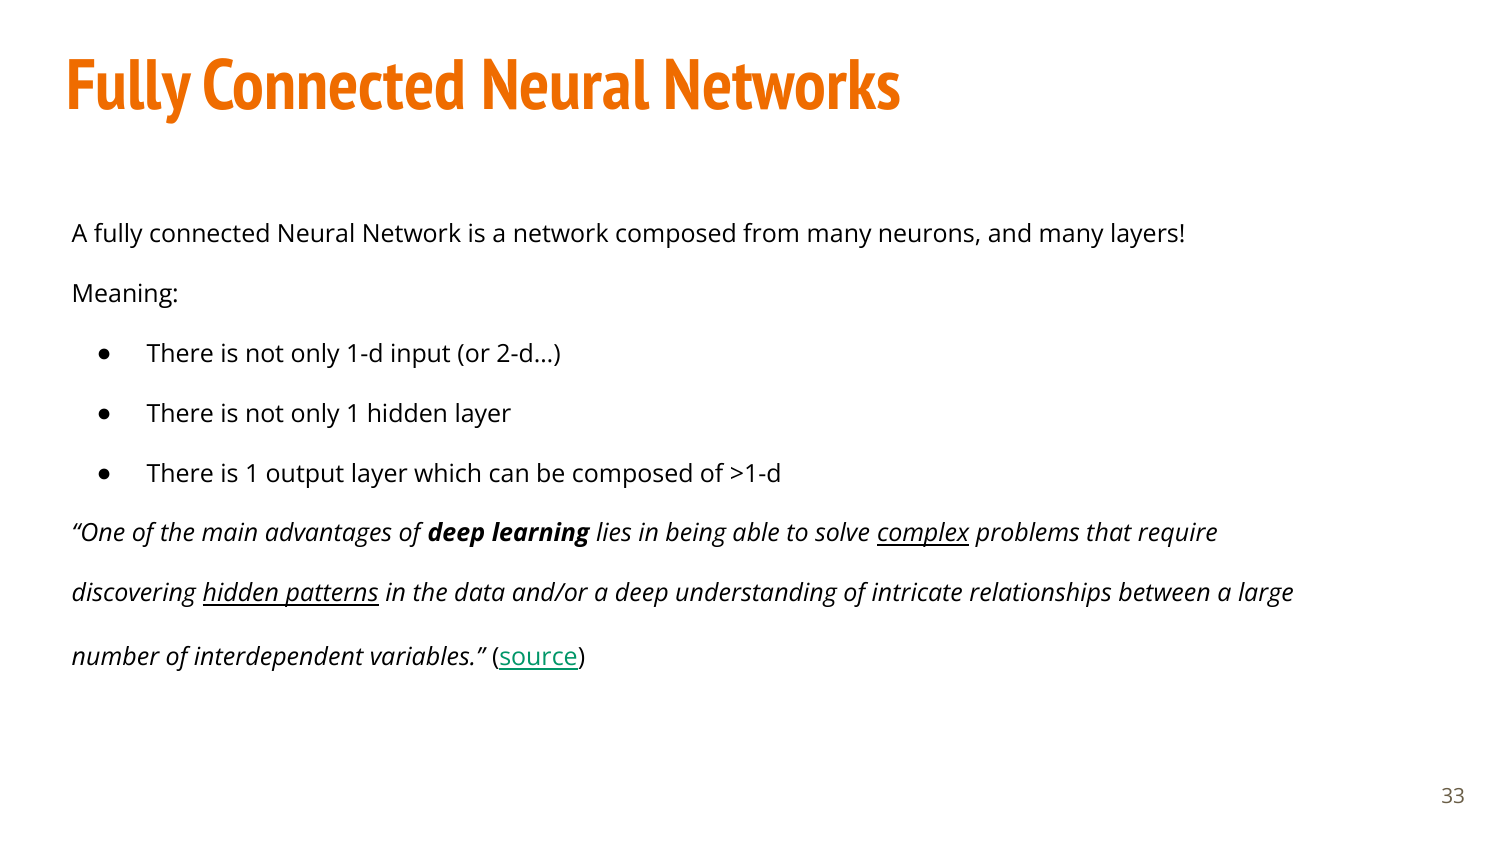

# Fully Connected Neural Networks
A fully connected Neural Network is a network composed from many neurons, and many layers!

Meaning:
There is not only 1-d input (or 2-d…)
There is not only 1 hidden layer
There is 1 output layer which can be composed of >1-d
“One of the main advantages of deep learning lies in being able to solve complex problems that require discovering hidden patterns in the data and/or a deep understanding of intricate relationships between a large number of interdependent variables.” (source)
33